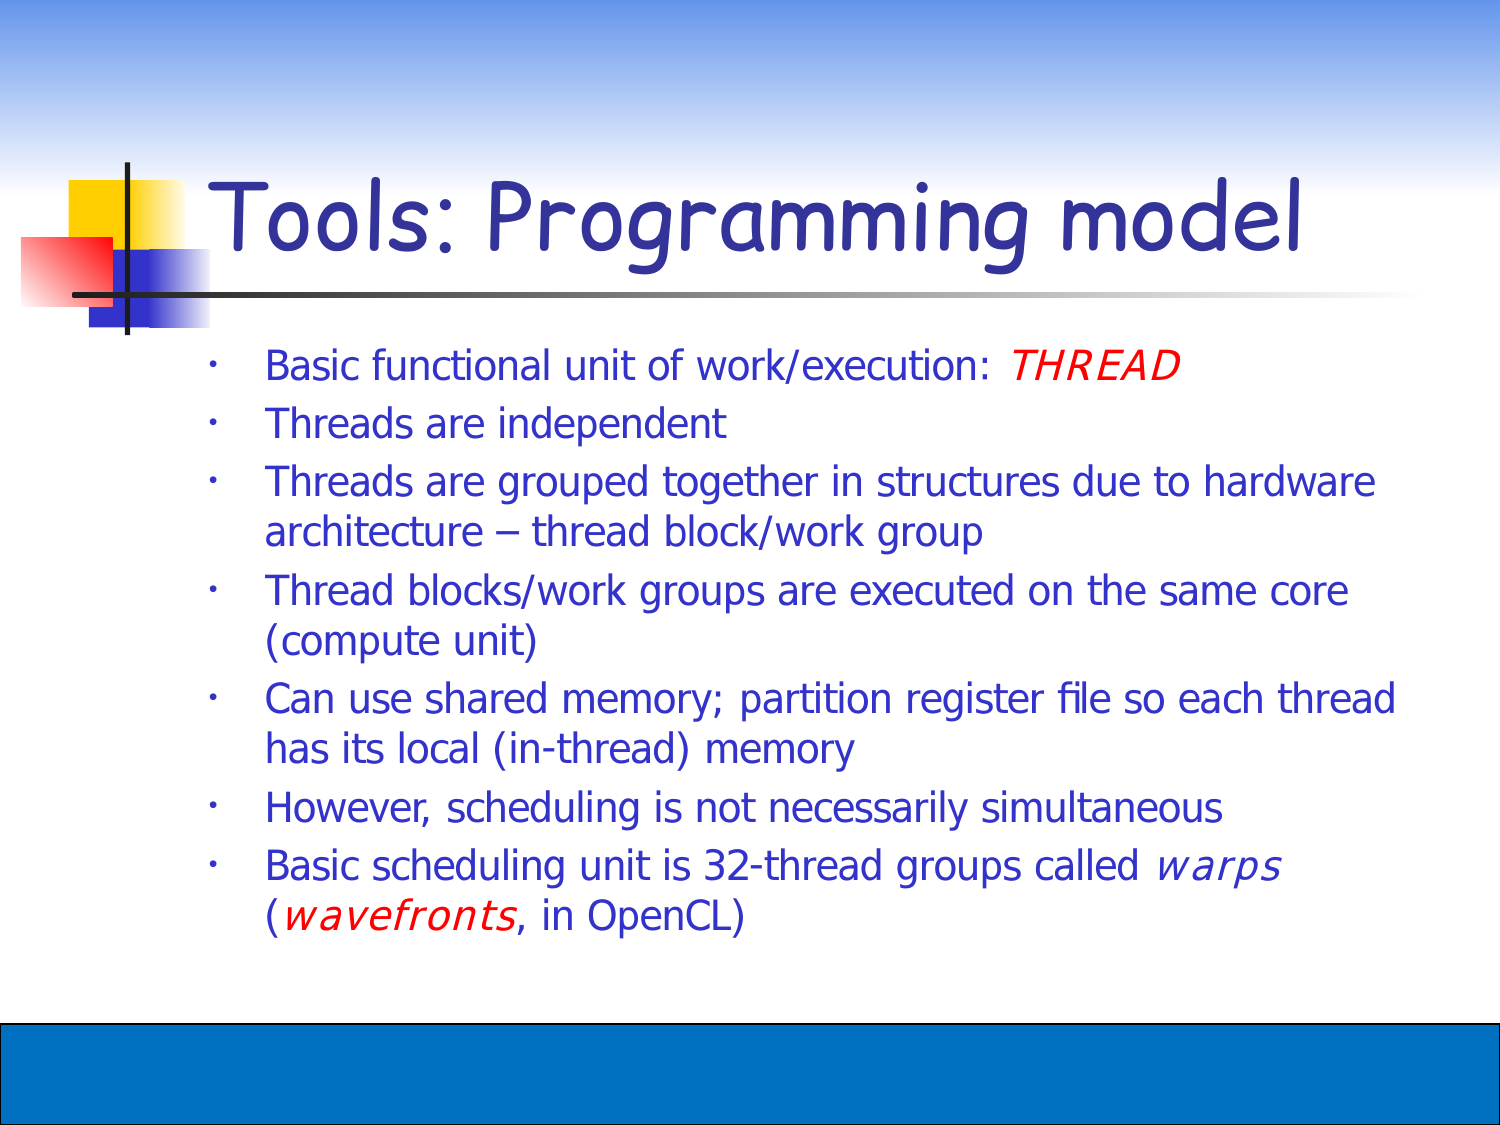

# Tools: Programming model
Basic functional unit of work/execution: THREAD
Threads are independent
Threads are grouped together in structures due to hardware architecture – thread block/work group
Thread blocks/work groups are executed on the same core (compute unit)
Can use shared memory; partition register file so each thread has its local (in-thread) memory
However, scheduling is not necessarily simultaneous
Basic scheduling unit is 32-thread groups called warps (wavefronts, in OpenCL)